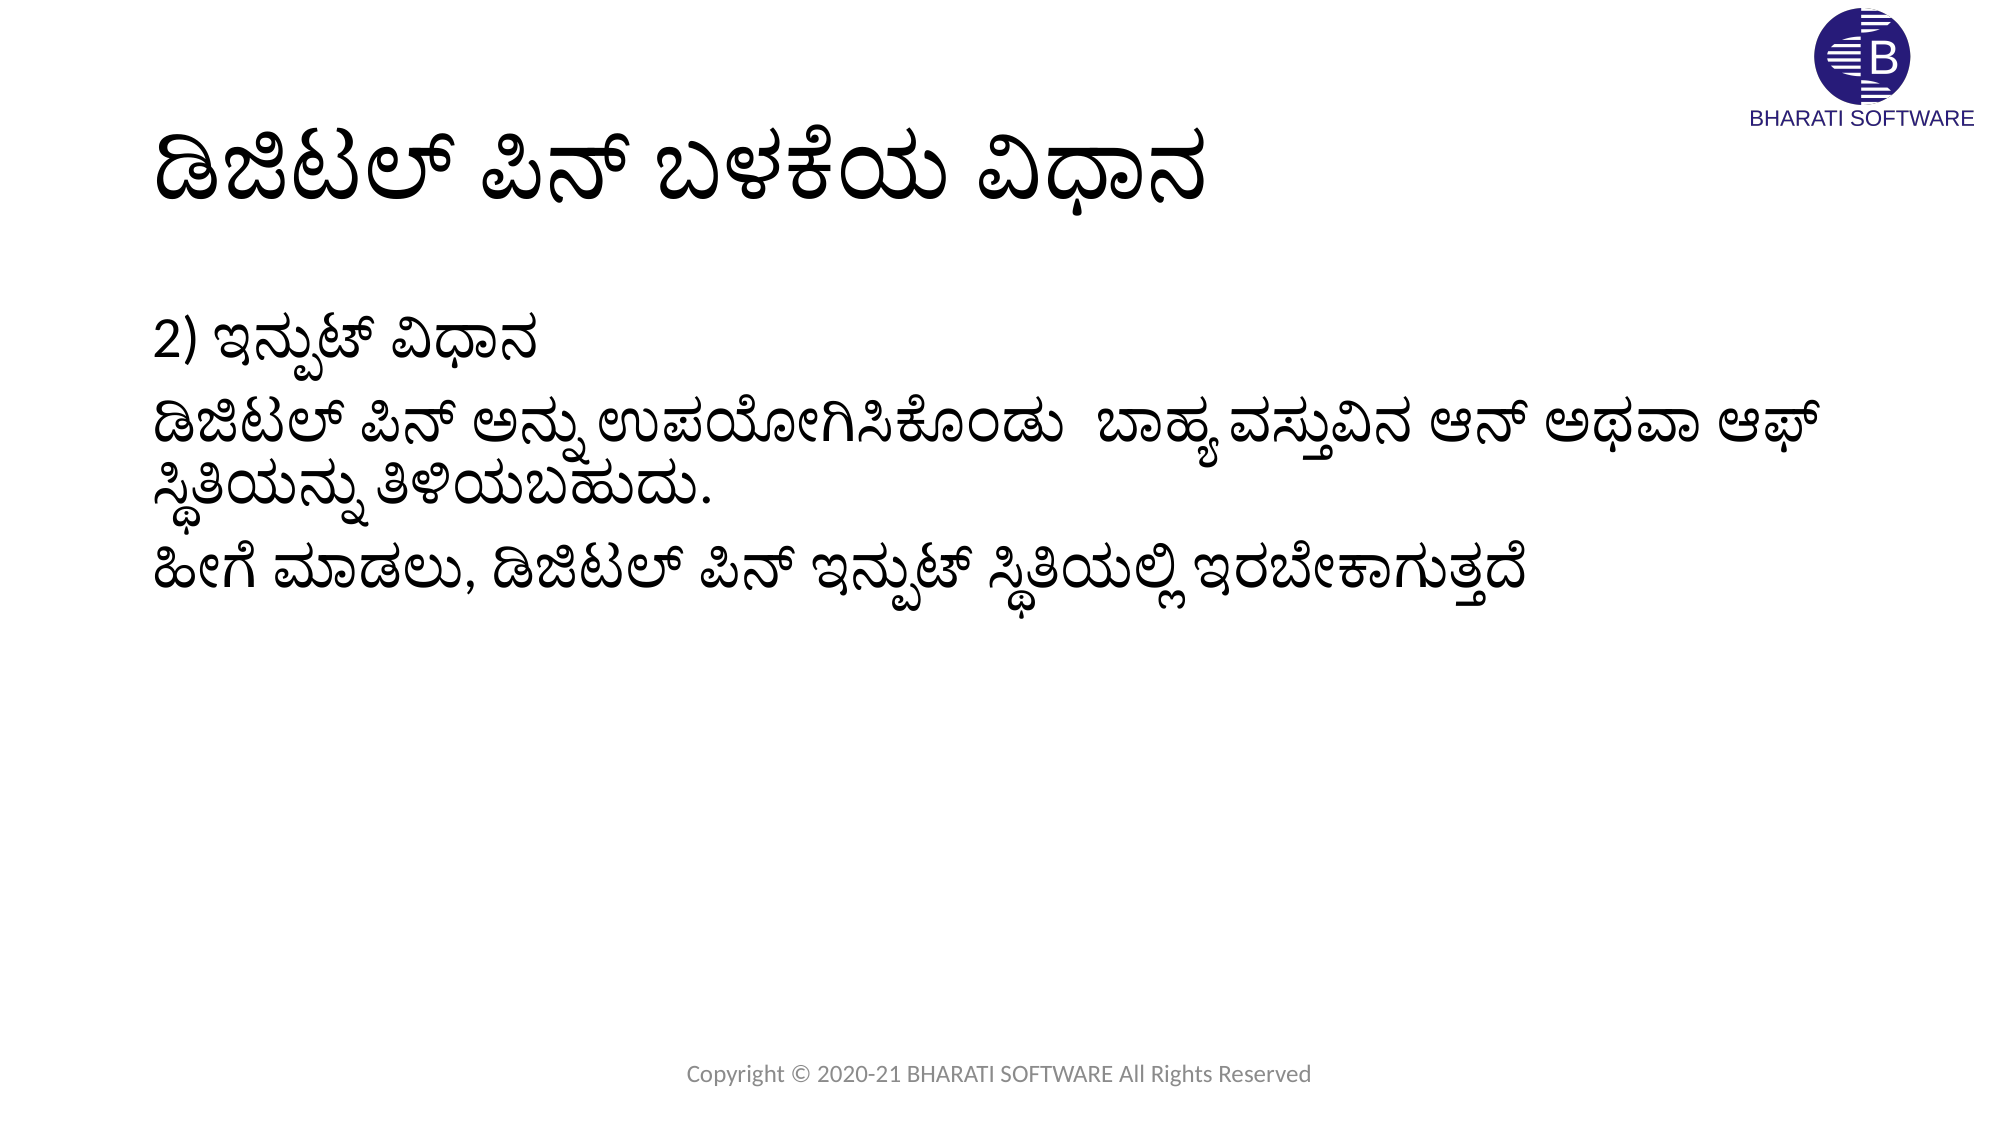

# ಡಿಜಿಟಲ್ ಪಿನ್ ಬಳಕೆಯ ವಿಧಾನ
2) ಇನ್ಪುಟ್ ವಿಧಾನ
ಡಿಜಿಟಲ್ ಪಿನ್ ಅನ್ನು ಉಪಯೋಗಿಸಿಕೊಂಡು  ಬಾಹ್ಯ ವಸ್ತುವಿನ ಆನ್ ಅಥವಾ ಆಫ್ ಸ್ಥಿತಿಯನ್ನು ತಿಳಿಯಬಹುದು.
ಹೀಗೆ ಮಾಡಲು, ಡಿಜಿಟಲ್ ಪಿನ್ ಇನ್ಪುಟ್ ಸ್ಥಿತಿಯಲ್ಲಿ ಇರಬೇಕಾಗುತ್ತದೆ

Copyright © 2020-21 BHARATI SOFTWARE All Rights Reserved